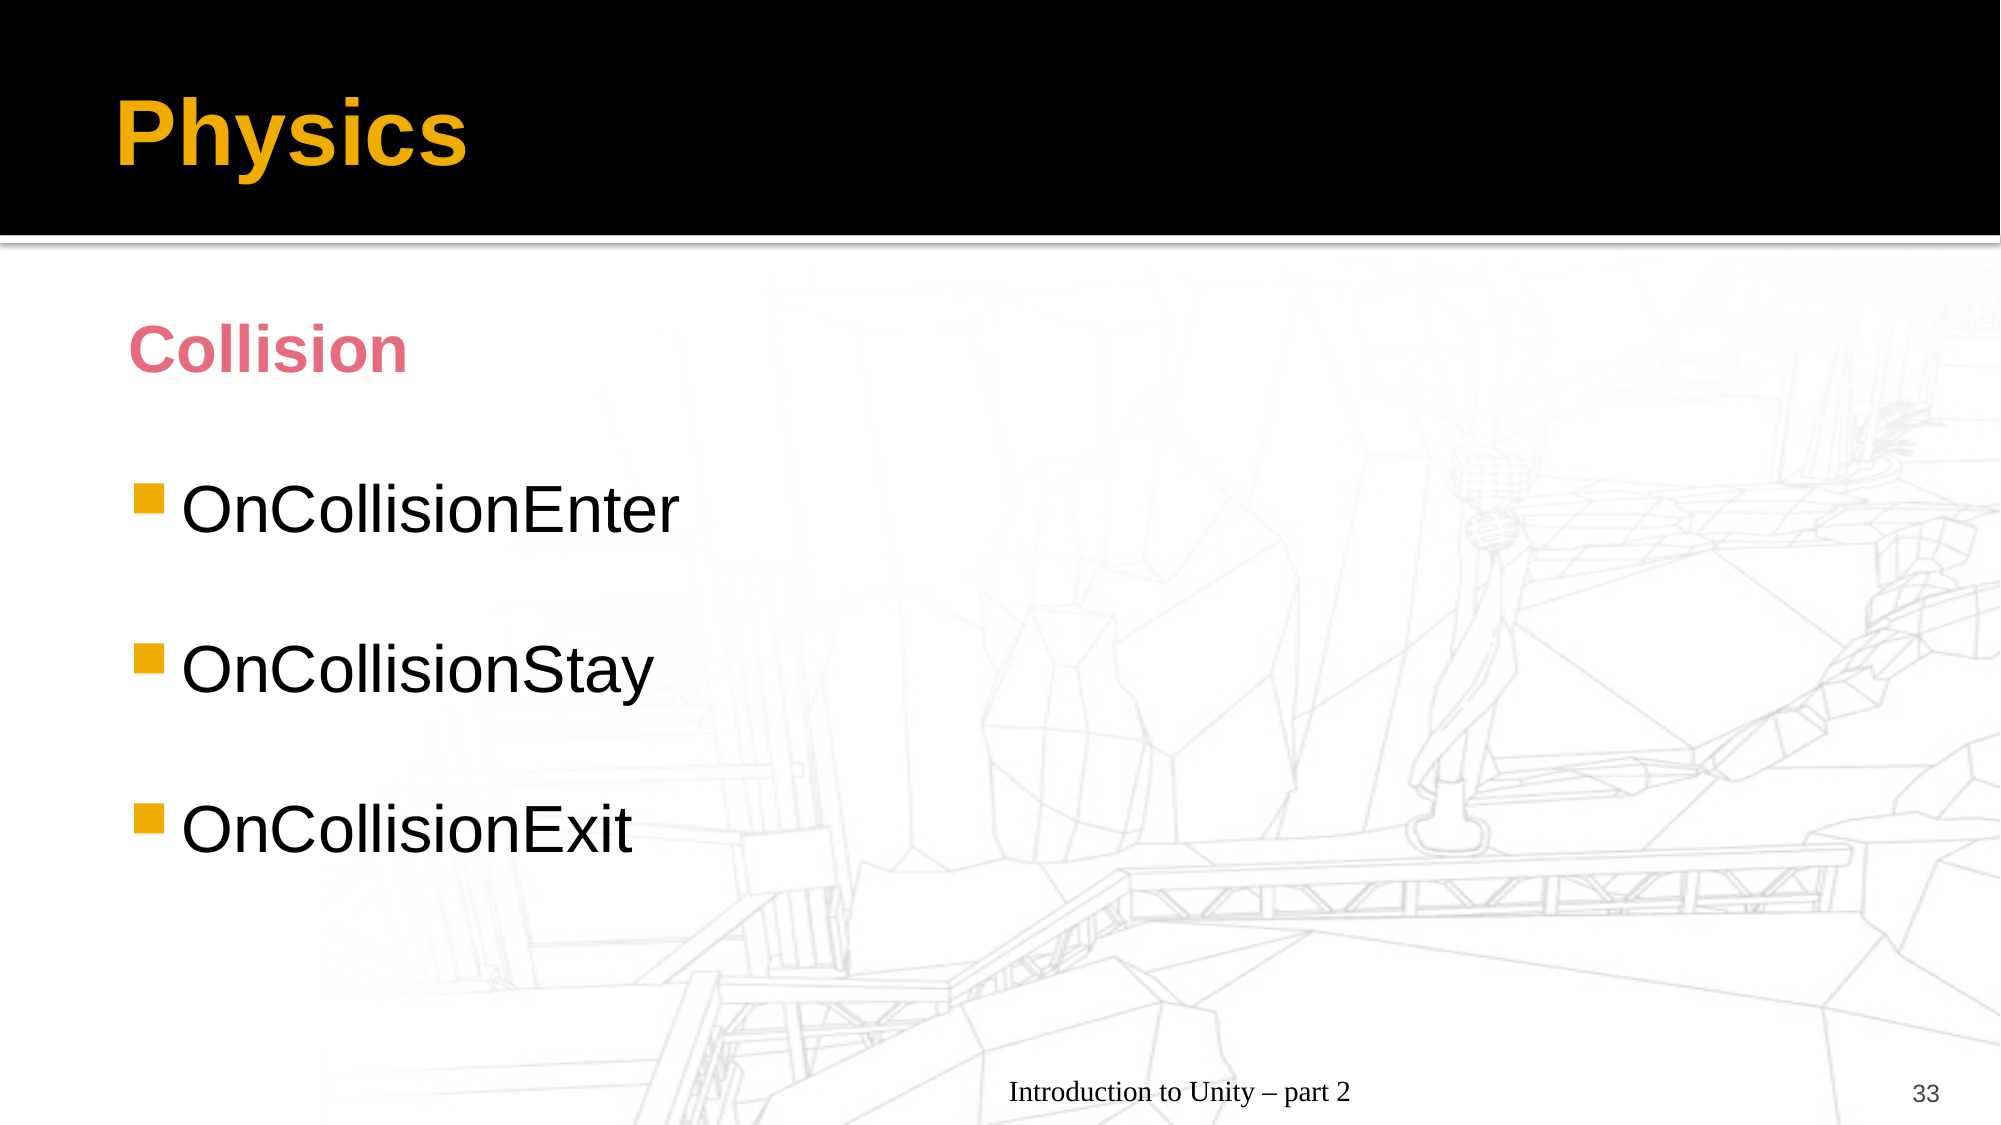

# Physics
Collision

OnCollisionEnter

OnCollisionStay

OnCollisionExit
Introduction to Unity – part 2
33